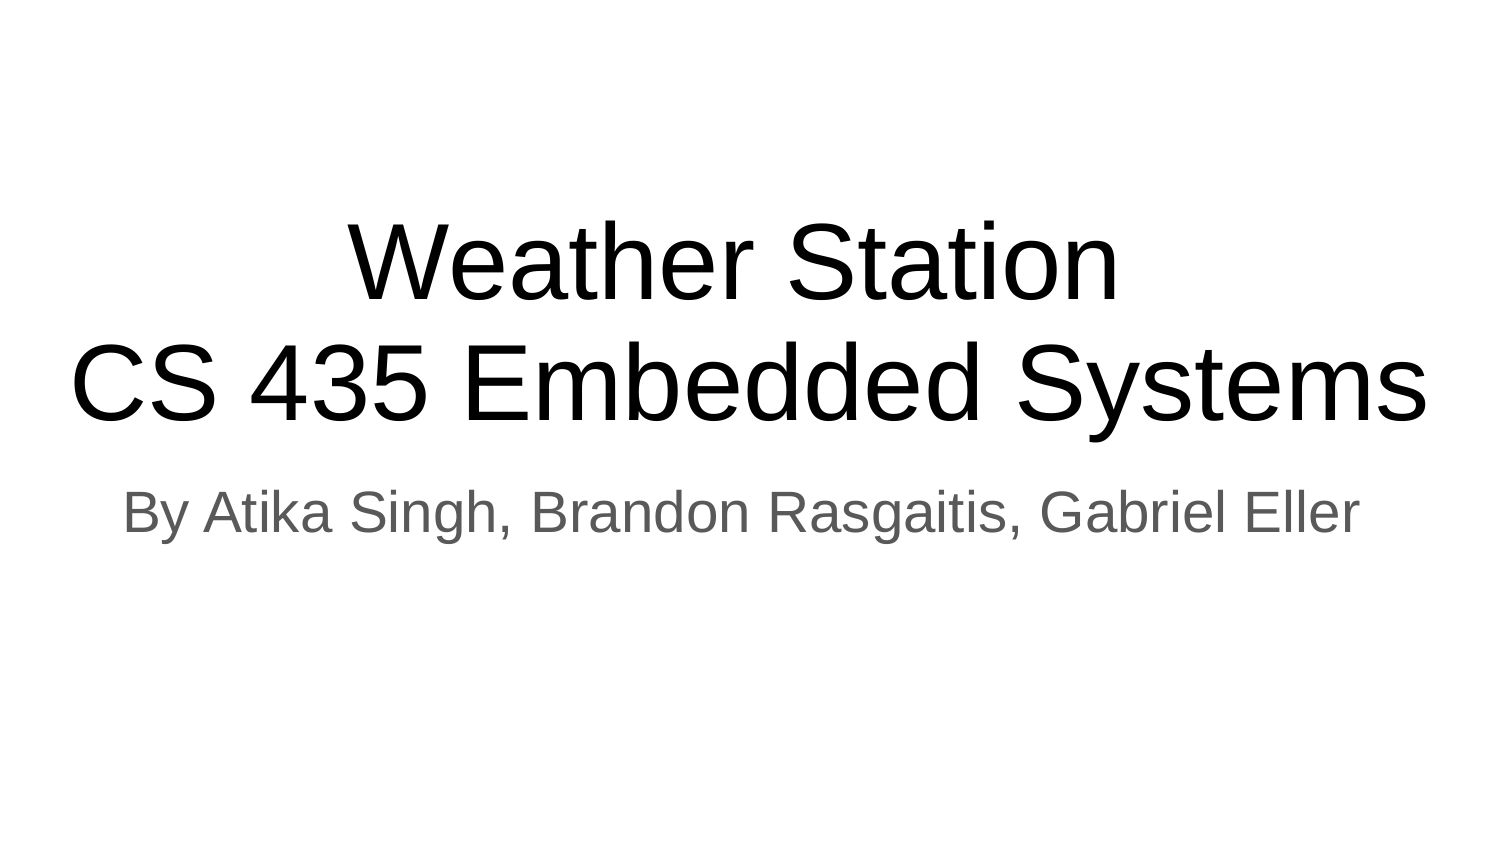

# Weather Station
CS 435 Embedded Systems
By Atika Singh, Brandon Rasgaitis, Gabriel Eller